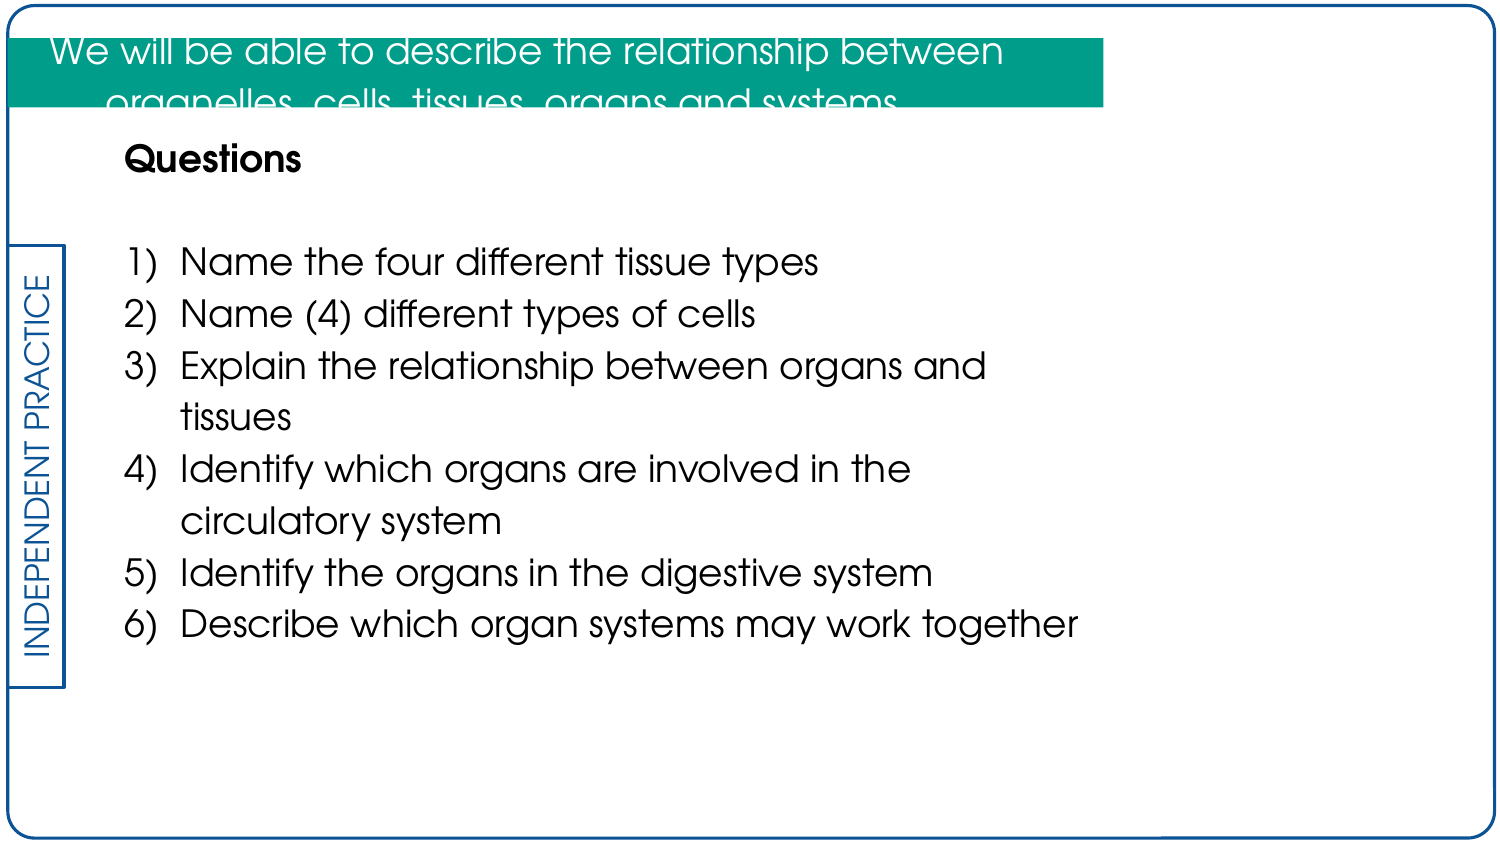

We will be able to describe the relationship between organelles, cells, tissues, organs and systems
Questions

Name the four different tissue types
Name (4) different types of cells
Explain the relationship between organs and tissues
Identify which organs are involved in the circulatory system
Identify the organs in the digestive system
Describe which organ systems may work together